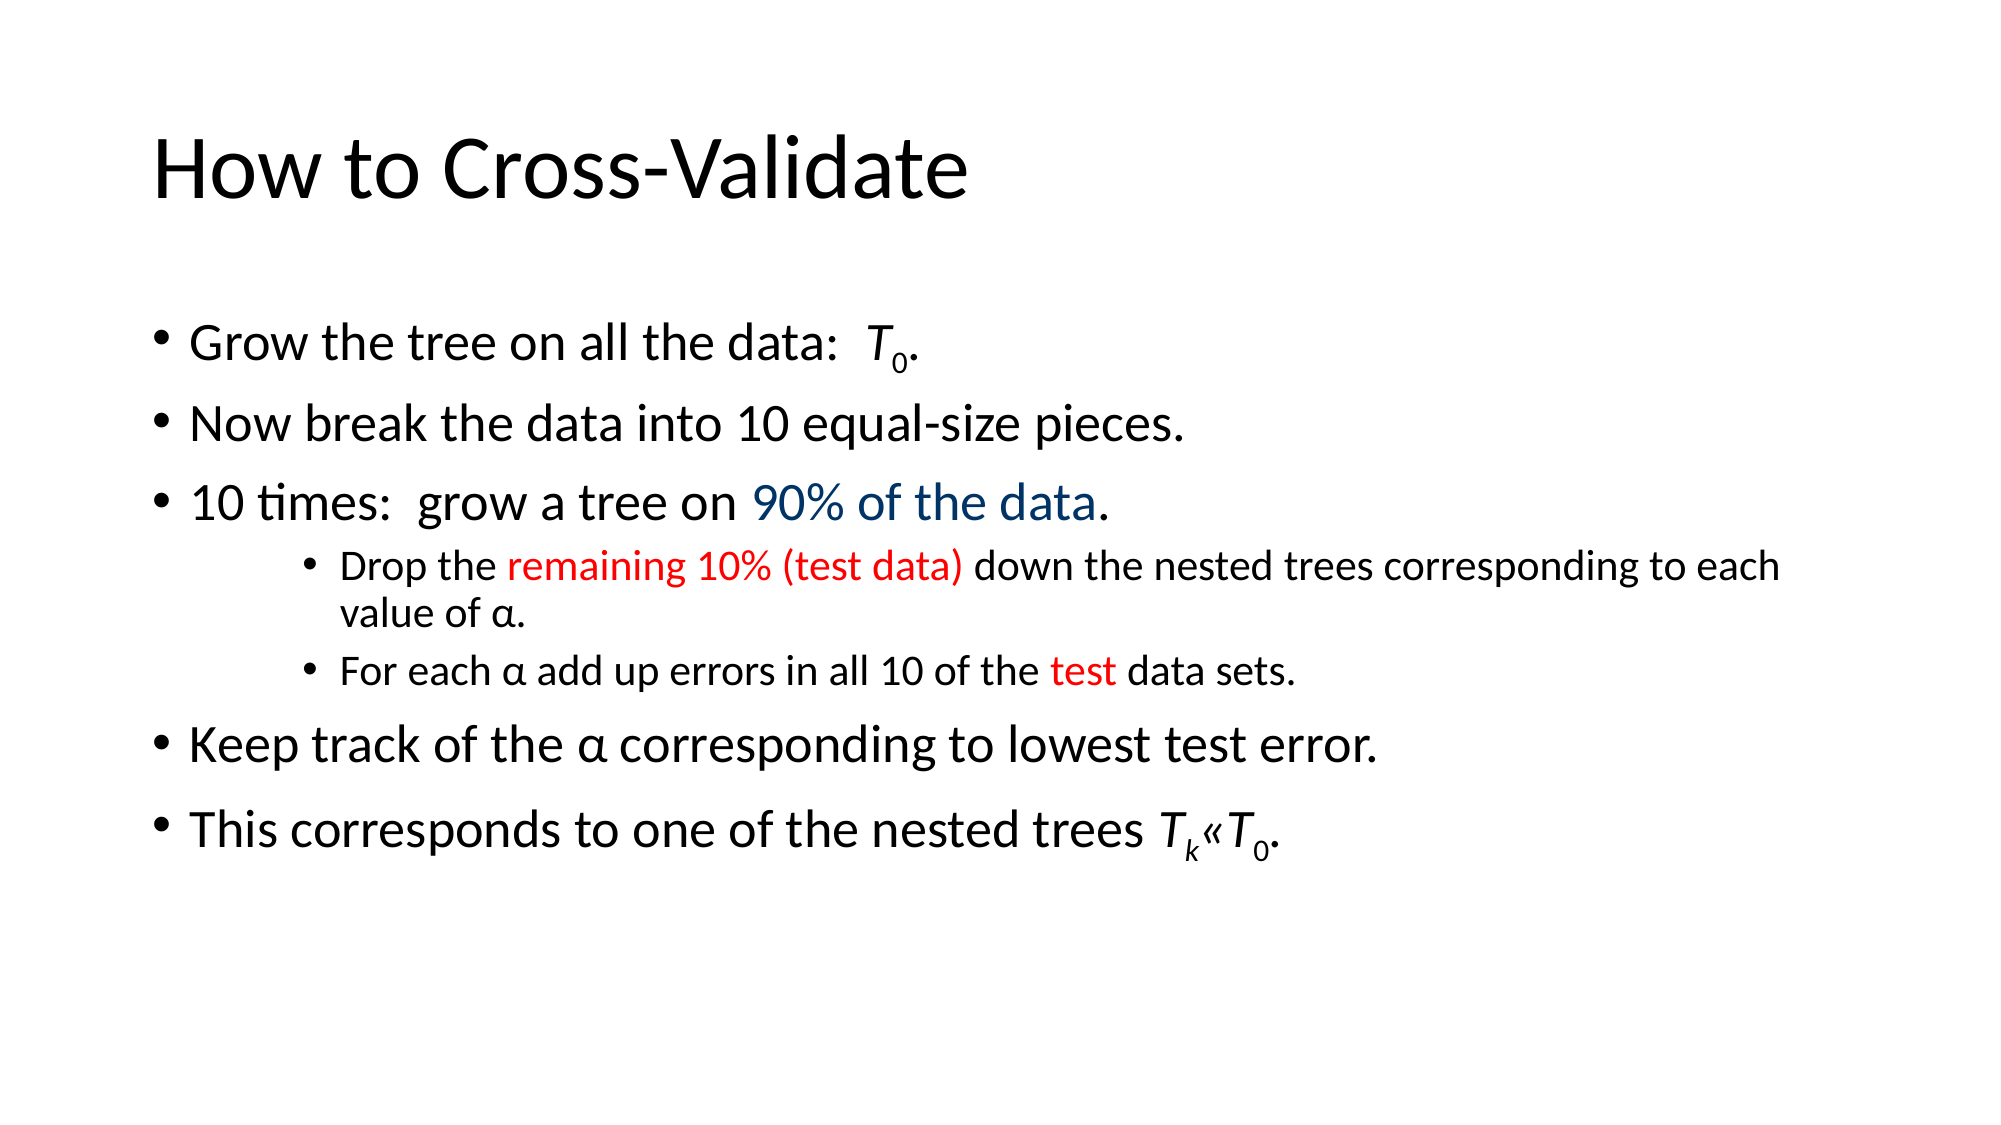

# How to Cross-Validate
Grow the tree on all the data:  T0.
Now break the data into 10 equal-size pieces.
10 times:  grow a tree on 90% of the data.
Drop the remaining 10% (test data) down the nested trees corresponding to each value of α.
For each α add up errors in all 10 of the test data sets.
Keep track of the α corresponding to lowest test error.
This corresponds to one of the nested trees Tk«T0.